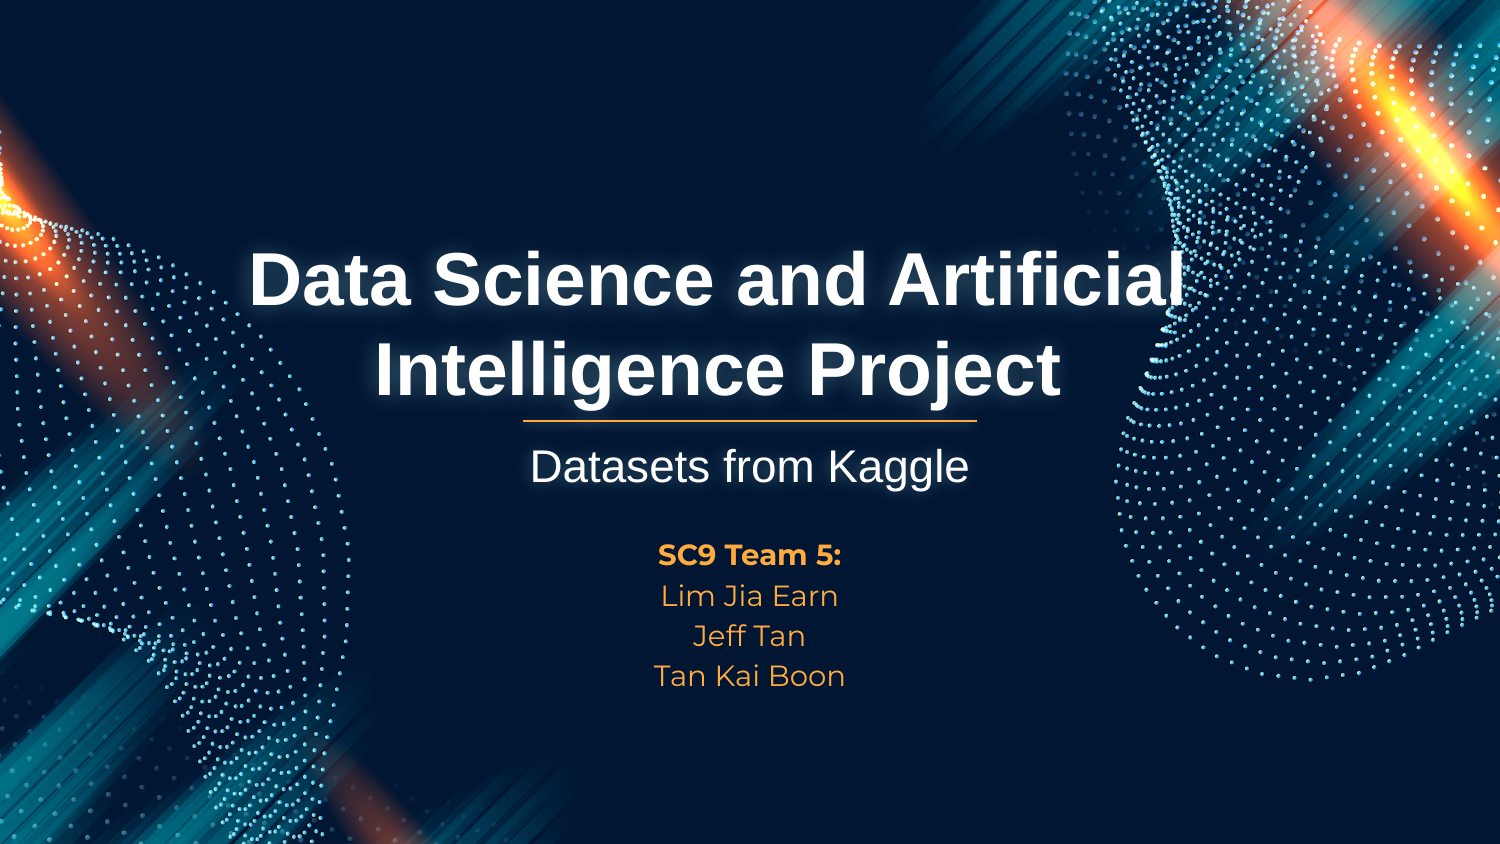

# Data Science and Artificial Intelligence Project
Datasets from Kaggle
SC9 Team 5:
Lim Jia Earn
Jeff Tan
Tan Kai Boon